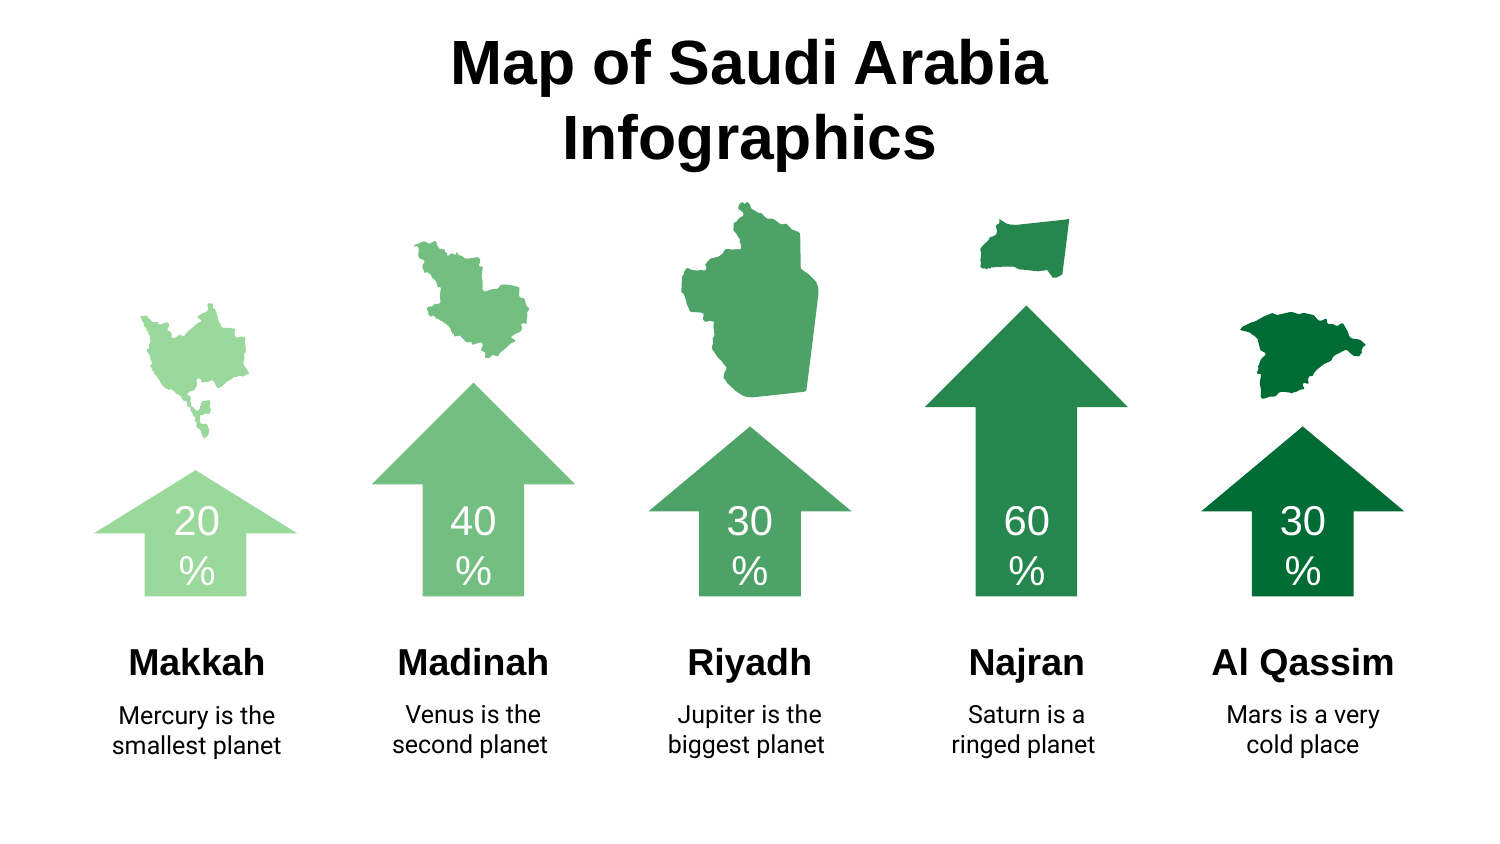

# Map of Saudi Arabia Infographics

20%
40%
30%
60%
30%
Makkah
Madinah
Al Qassim
Riyadh
Najran
Venus is the second planet
Mars is a very cold place
Jupiter is the biggest planet
Saturn is a ringed planet
Mercury is the smallest planet